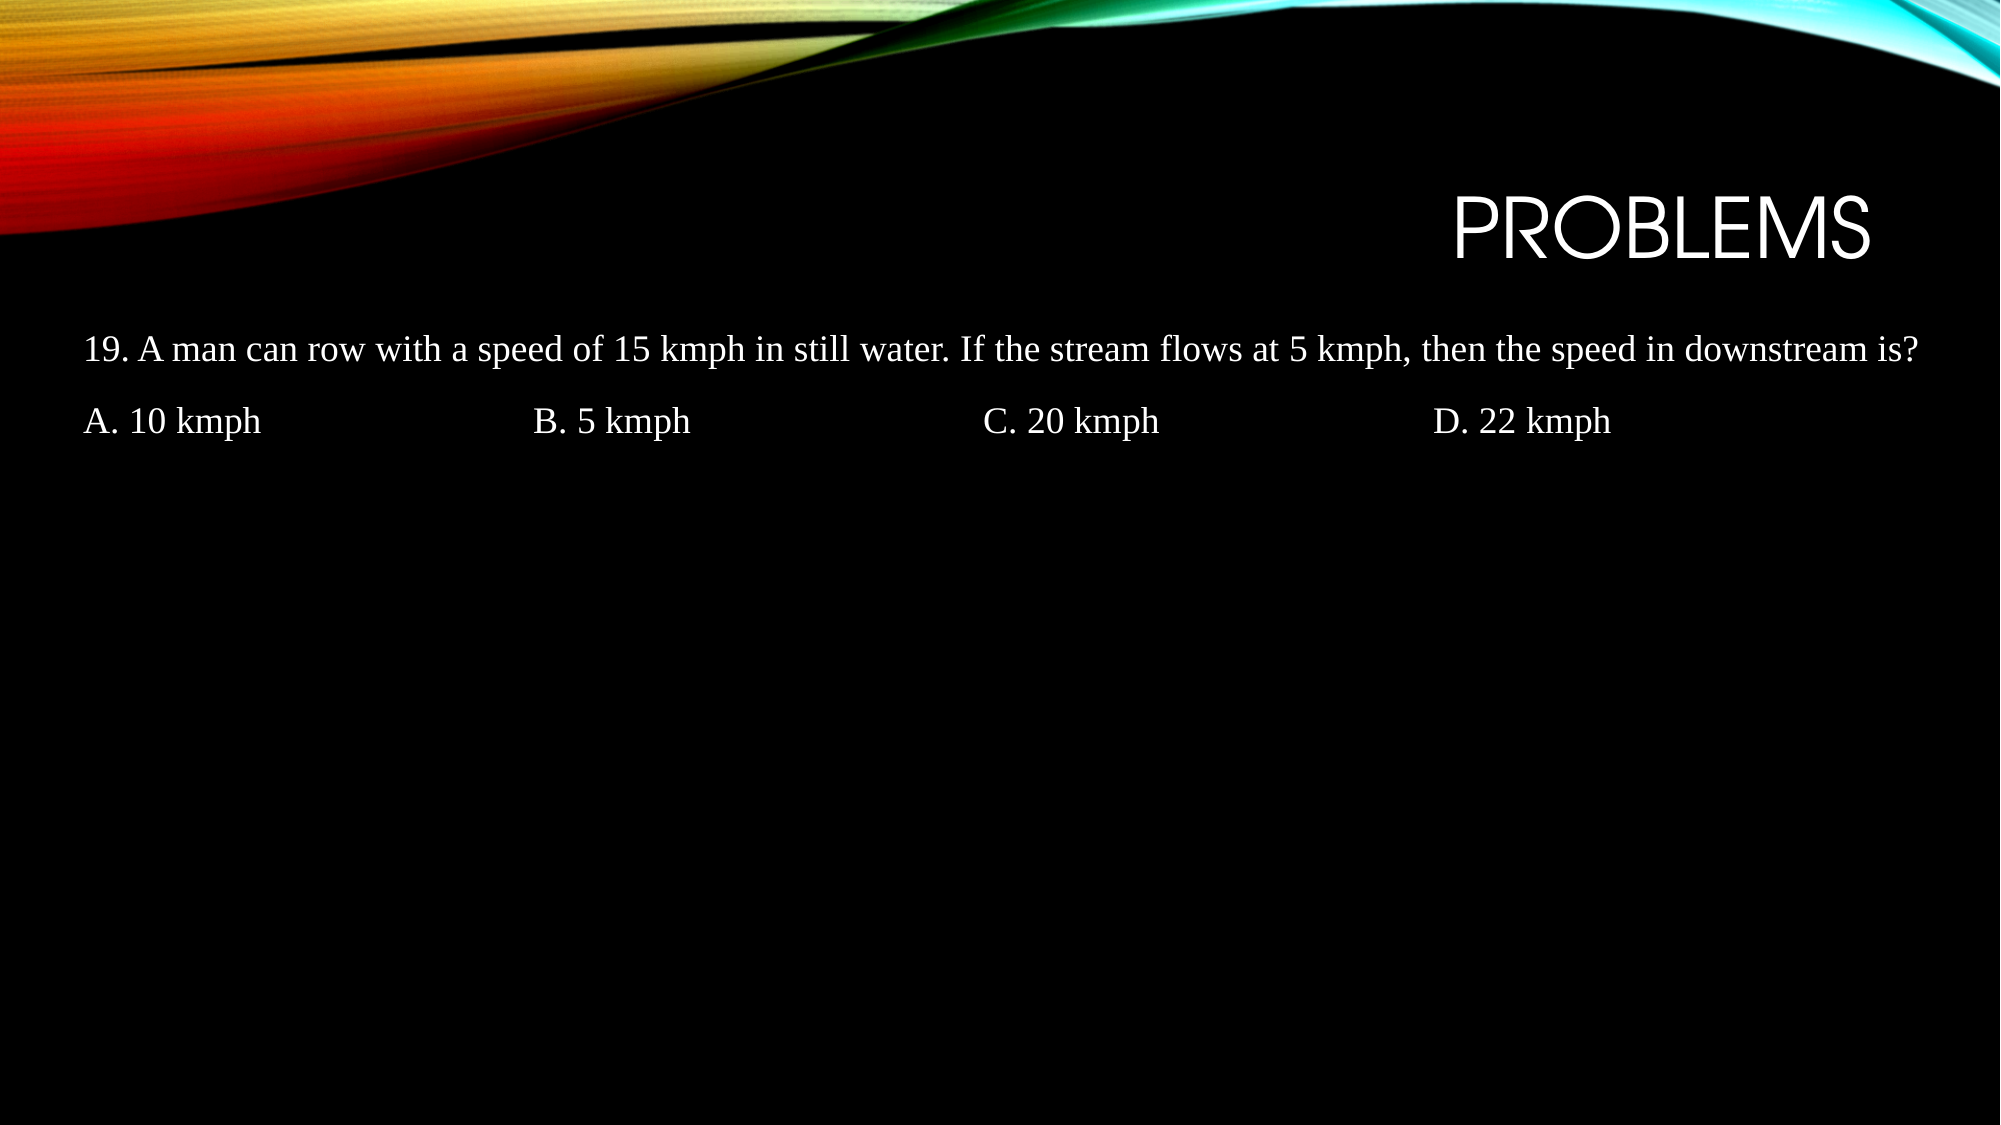

# problems
19. A man can row with a speed of 15 kmph in still water. If the stream flows at 5 kmph, then the speed in downstream is?
A. 10 kmph 		B. 5 kmph 		C. 20 kmph 		D. 22 kmph